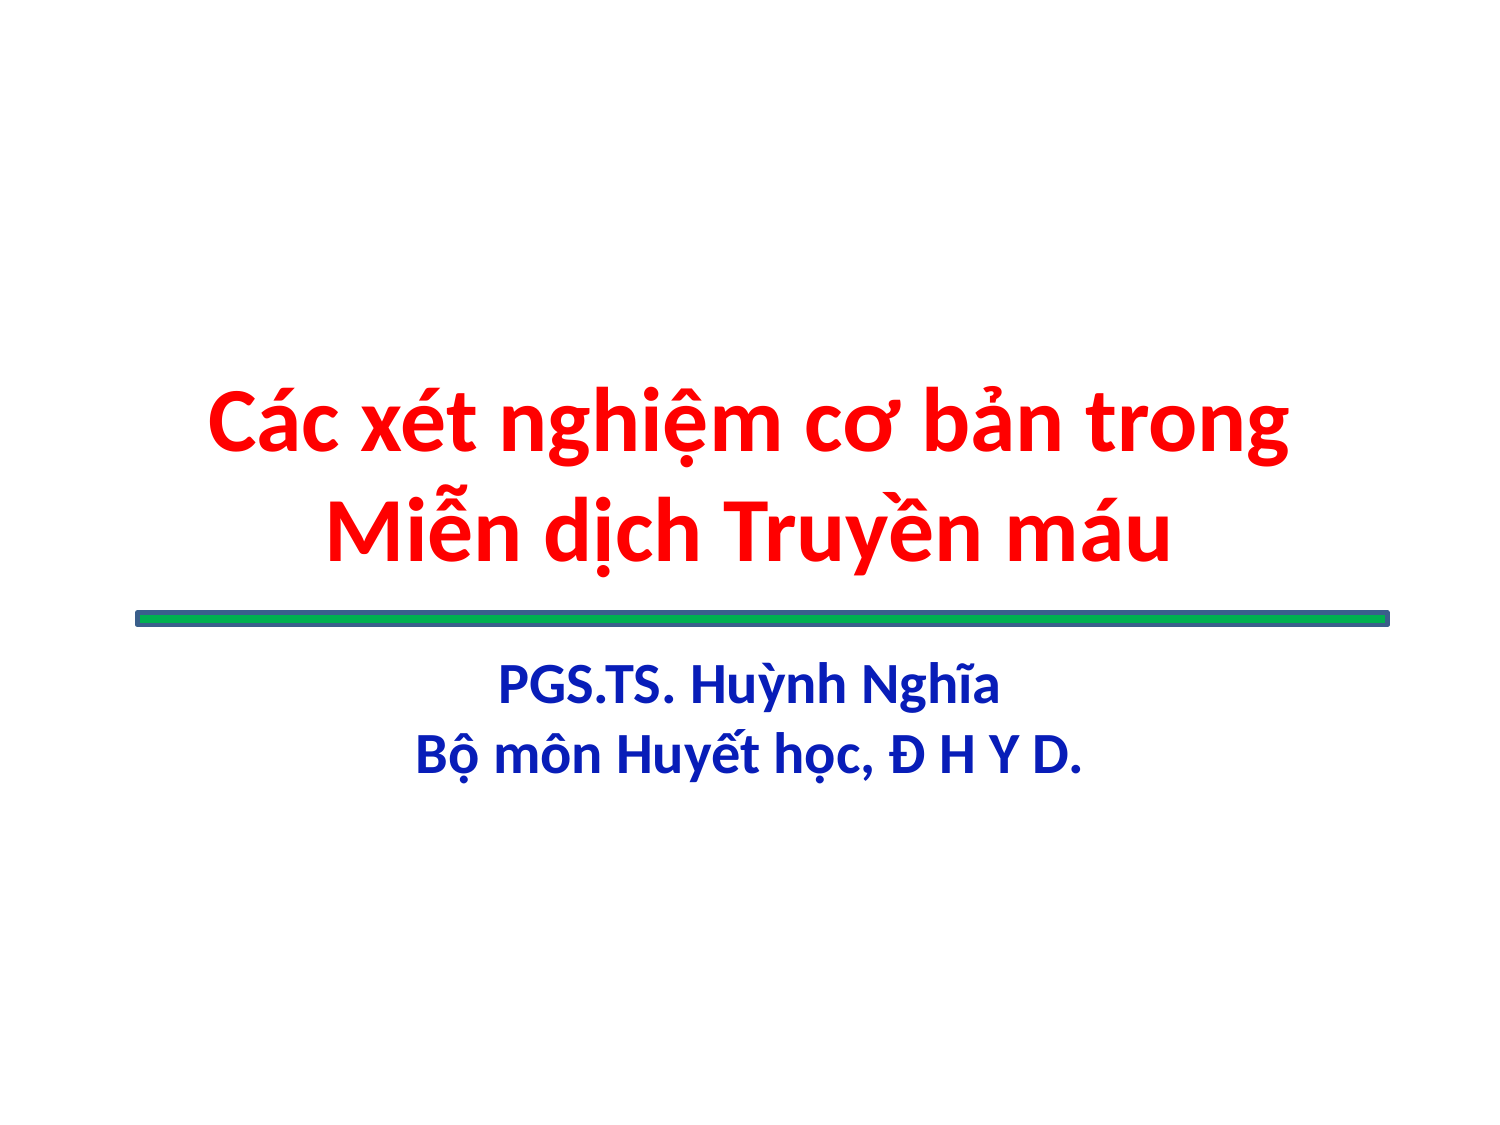

# Các xét nghiệm cơ bản trong Miễn dịch Truyền máu

PGS.TS. Huỳnh Nghĩa
Bộ môn Huyết học, Đ H Y D.